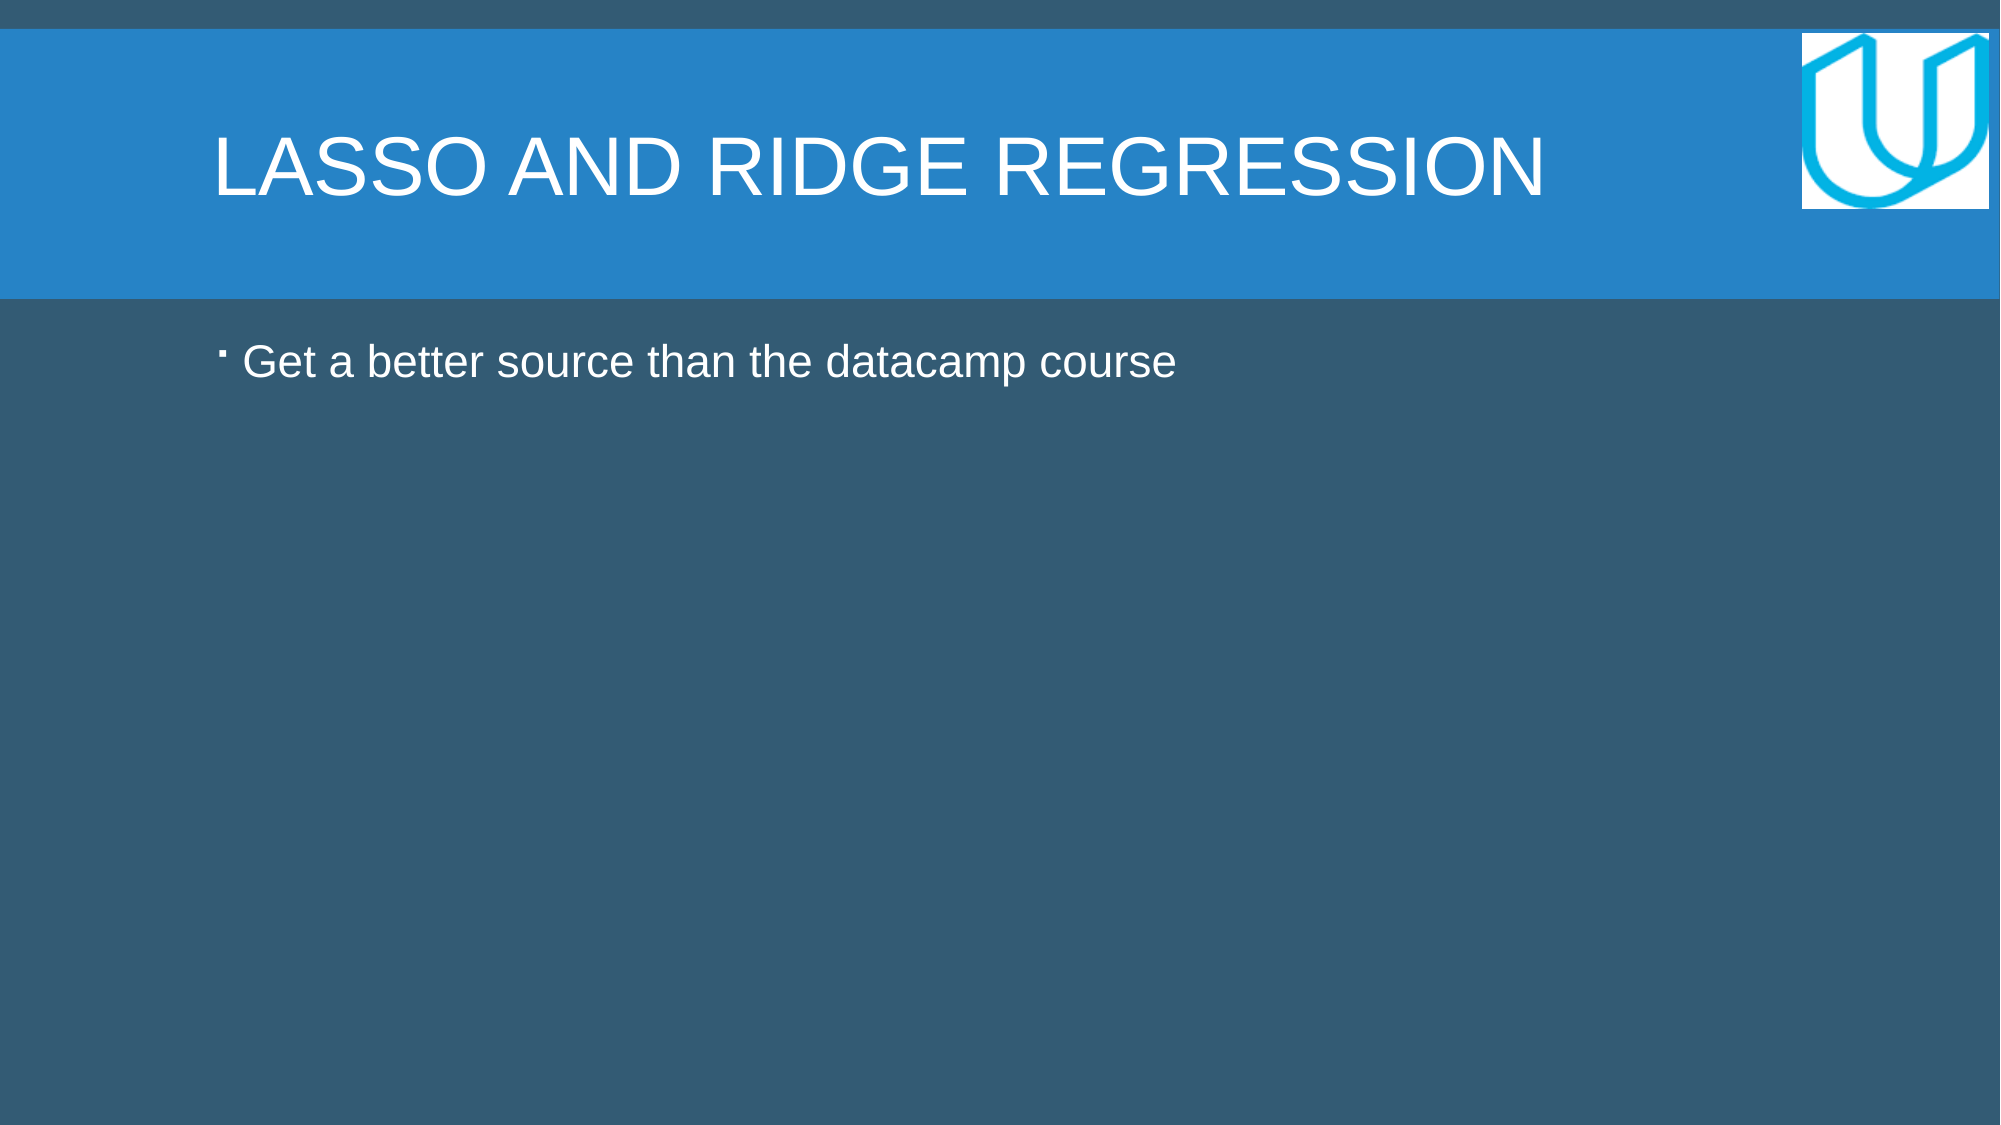

# Lasso and ridge regression
Get a better source than the datacamp course